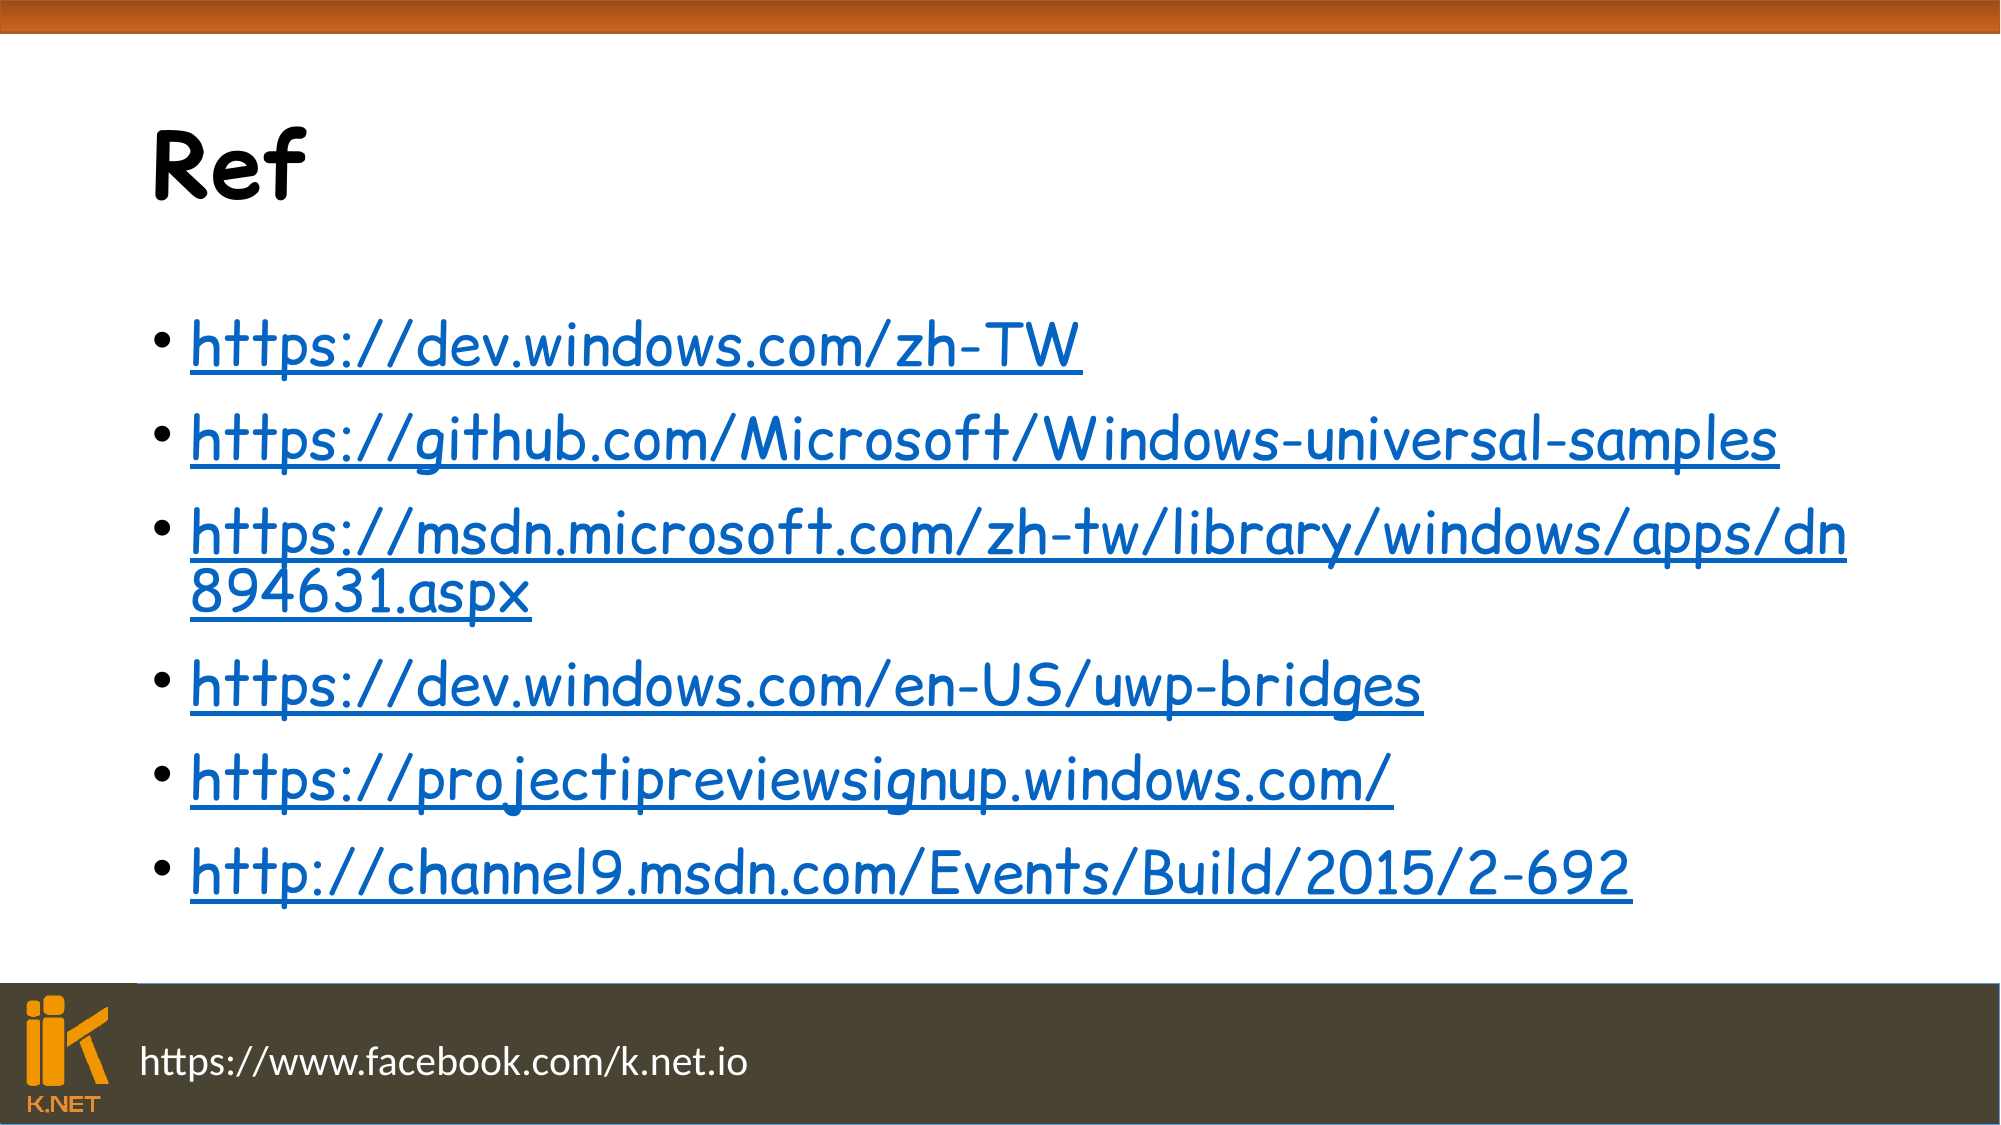

# Ref
https://dev.windows.com/zh-TW
https://github.com/Microsoft/Windows-universal-samples
https://msdn.microsoft.com/zh-tw/library/windows/apps/dn894631.aspx
https://dev.windows.com/en-US/uwp-bridges
https://projectipreviewsignup.windows.com/
http://channel9.msdn.com/Events/Build/2015/2-692